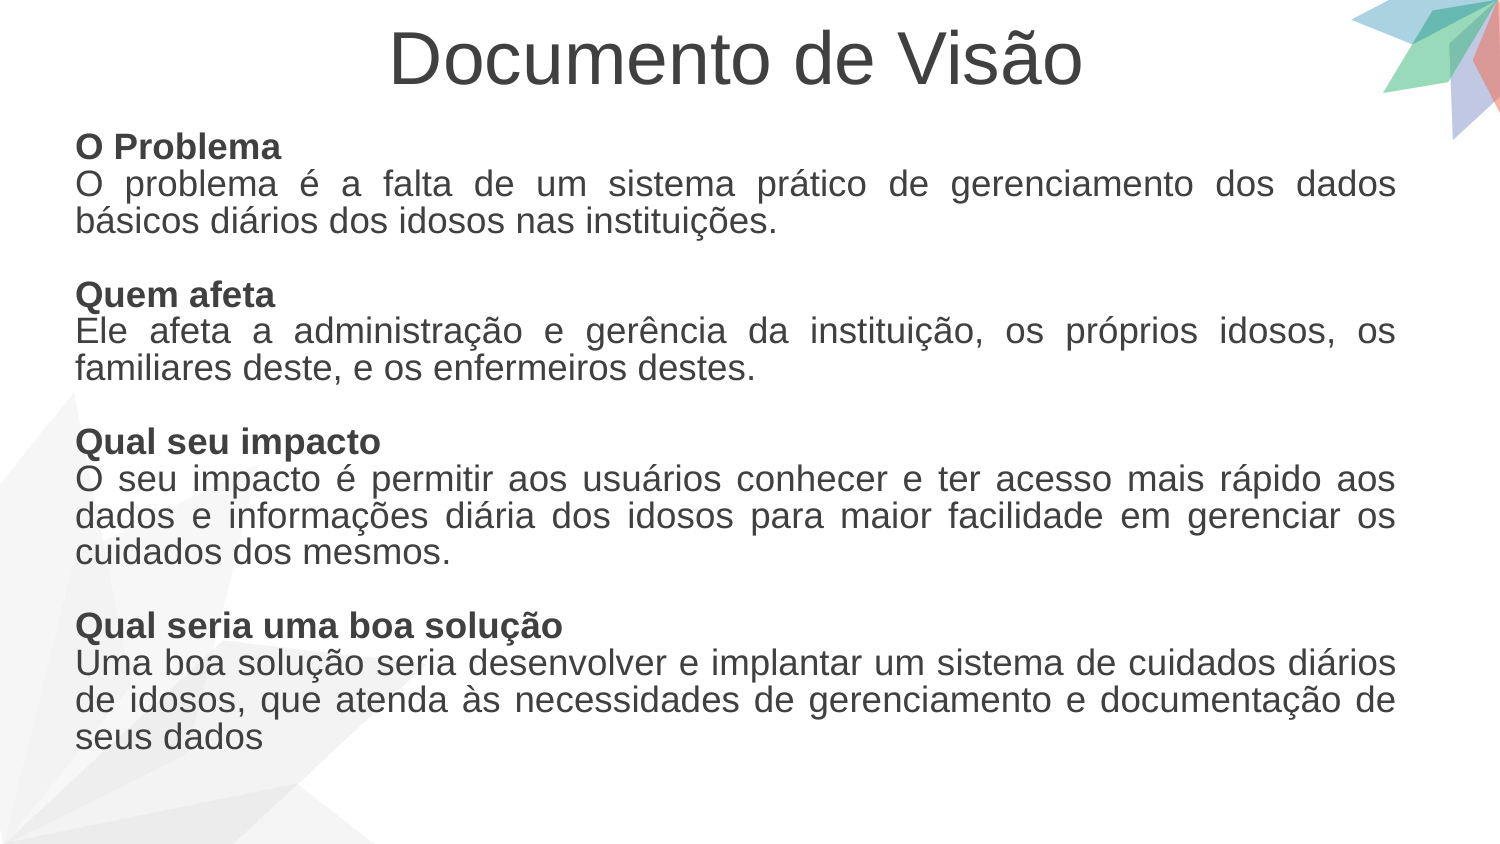

Documento de Visão
O Problema
O problema é a falta de um sistema prático de gerenciamento dos dados básicos diários dos idosos nas instituições.

Quem afeta
Ele afeta a administração e gerência da instituição, os próprios idosos, os familiares deste, e os enfermeiros destes.

Qual seu impacto
O seu impacto é permitir aos usuários conhecer e ter acesso mais rápido aos dados e informações diária dos idosos para maior facilidade em gerenciar os cuidados dos mesmos.

Qual seria uma boa solução
Uma boa solução seria desenvolver e implantar um sistema de cuidados diários de idosos, que atenda às necessidades de gerenciamento e documentação de seus dados